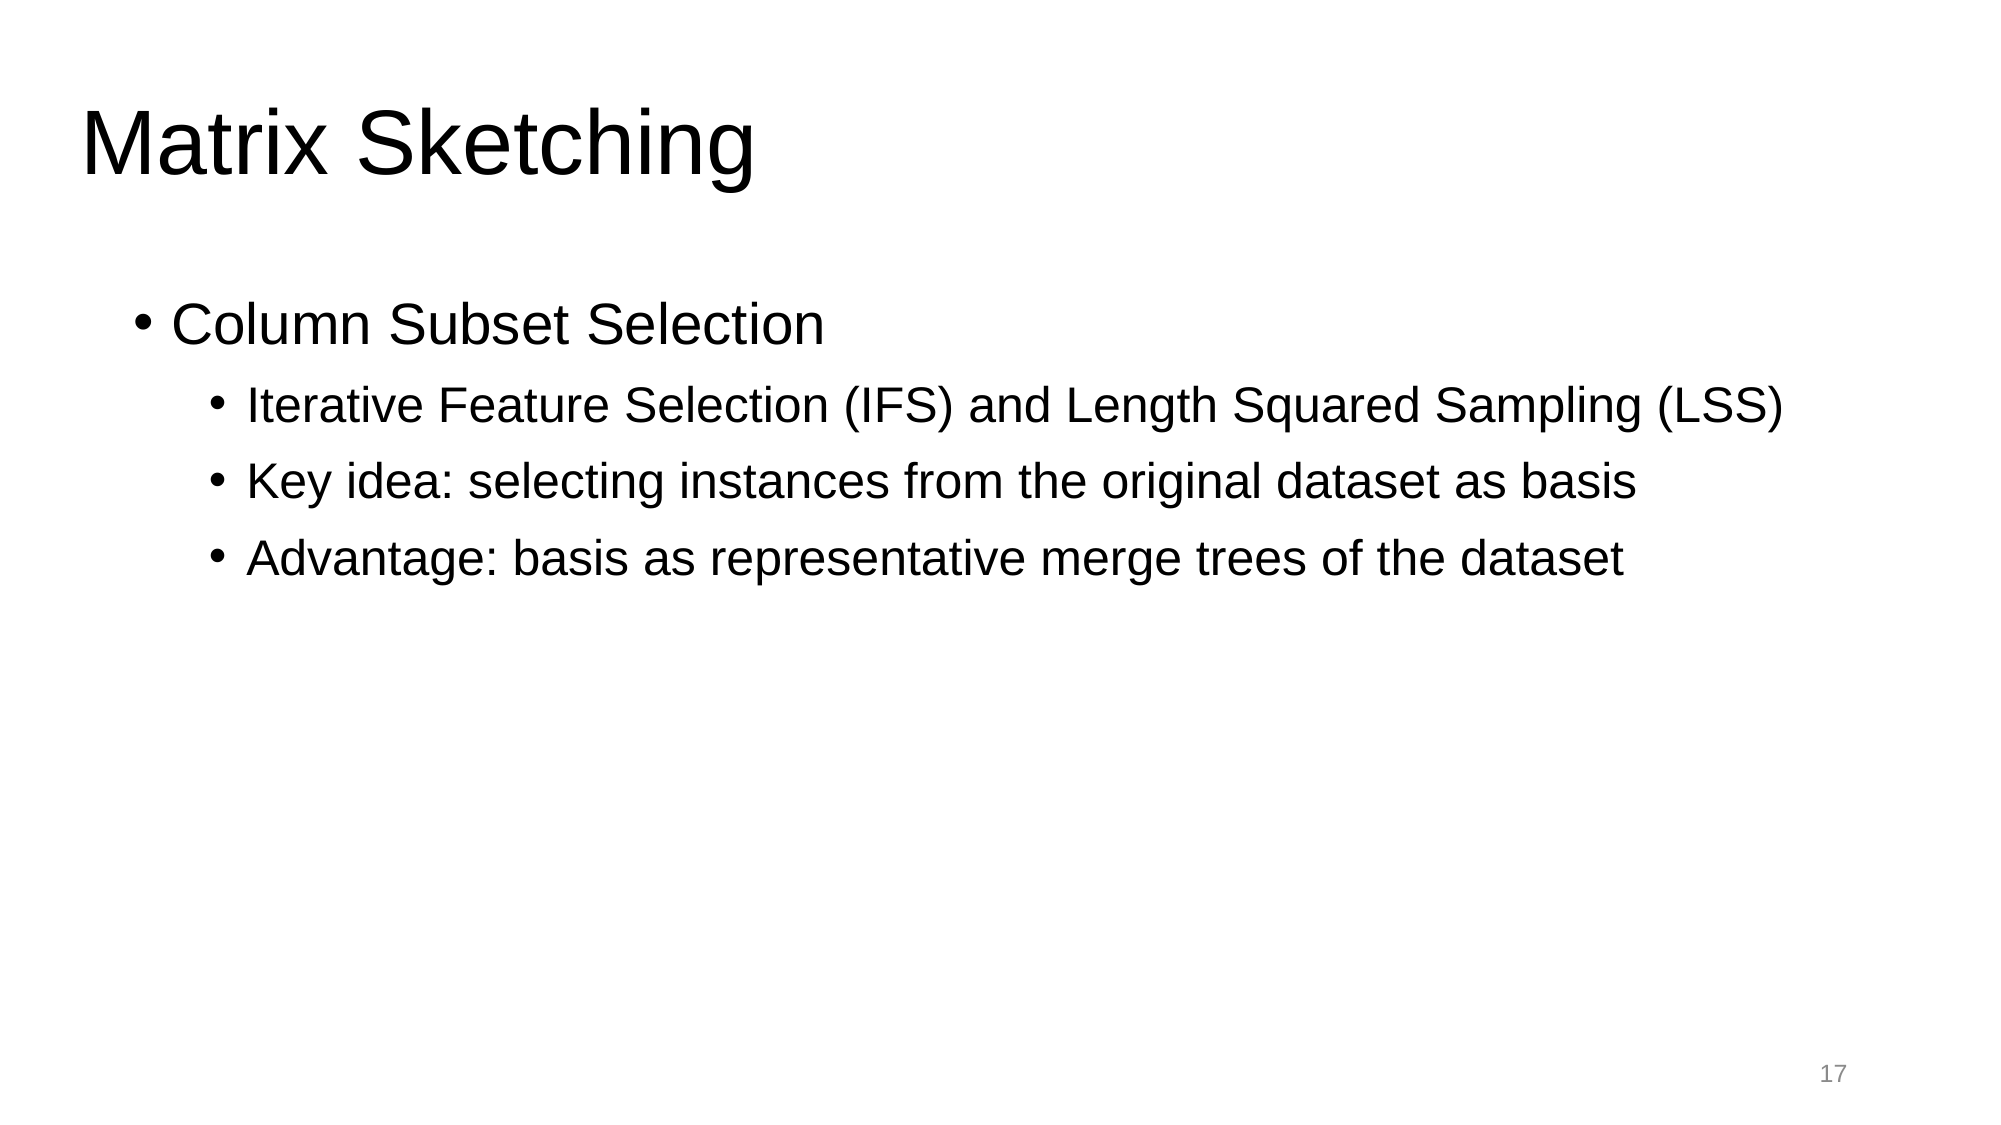

Matrix Sketching
Column Subset Selection
Iterative Feature Selection (IFS) and Length Squared Sampling (LSS)
Key idea: selecting instances from the original dataset as basis
Advantage: basis as representative merge trees of the dataset

17